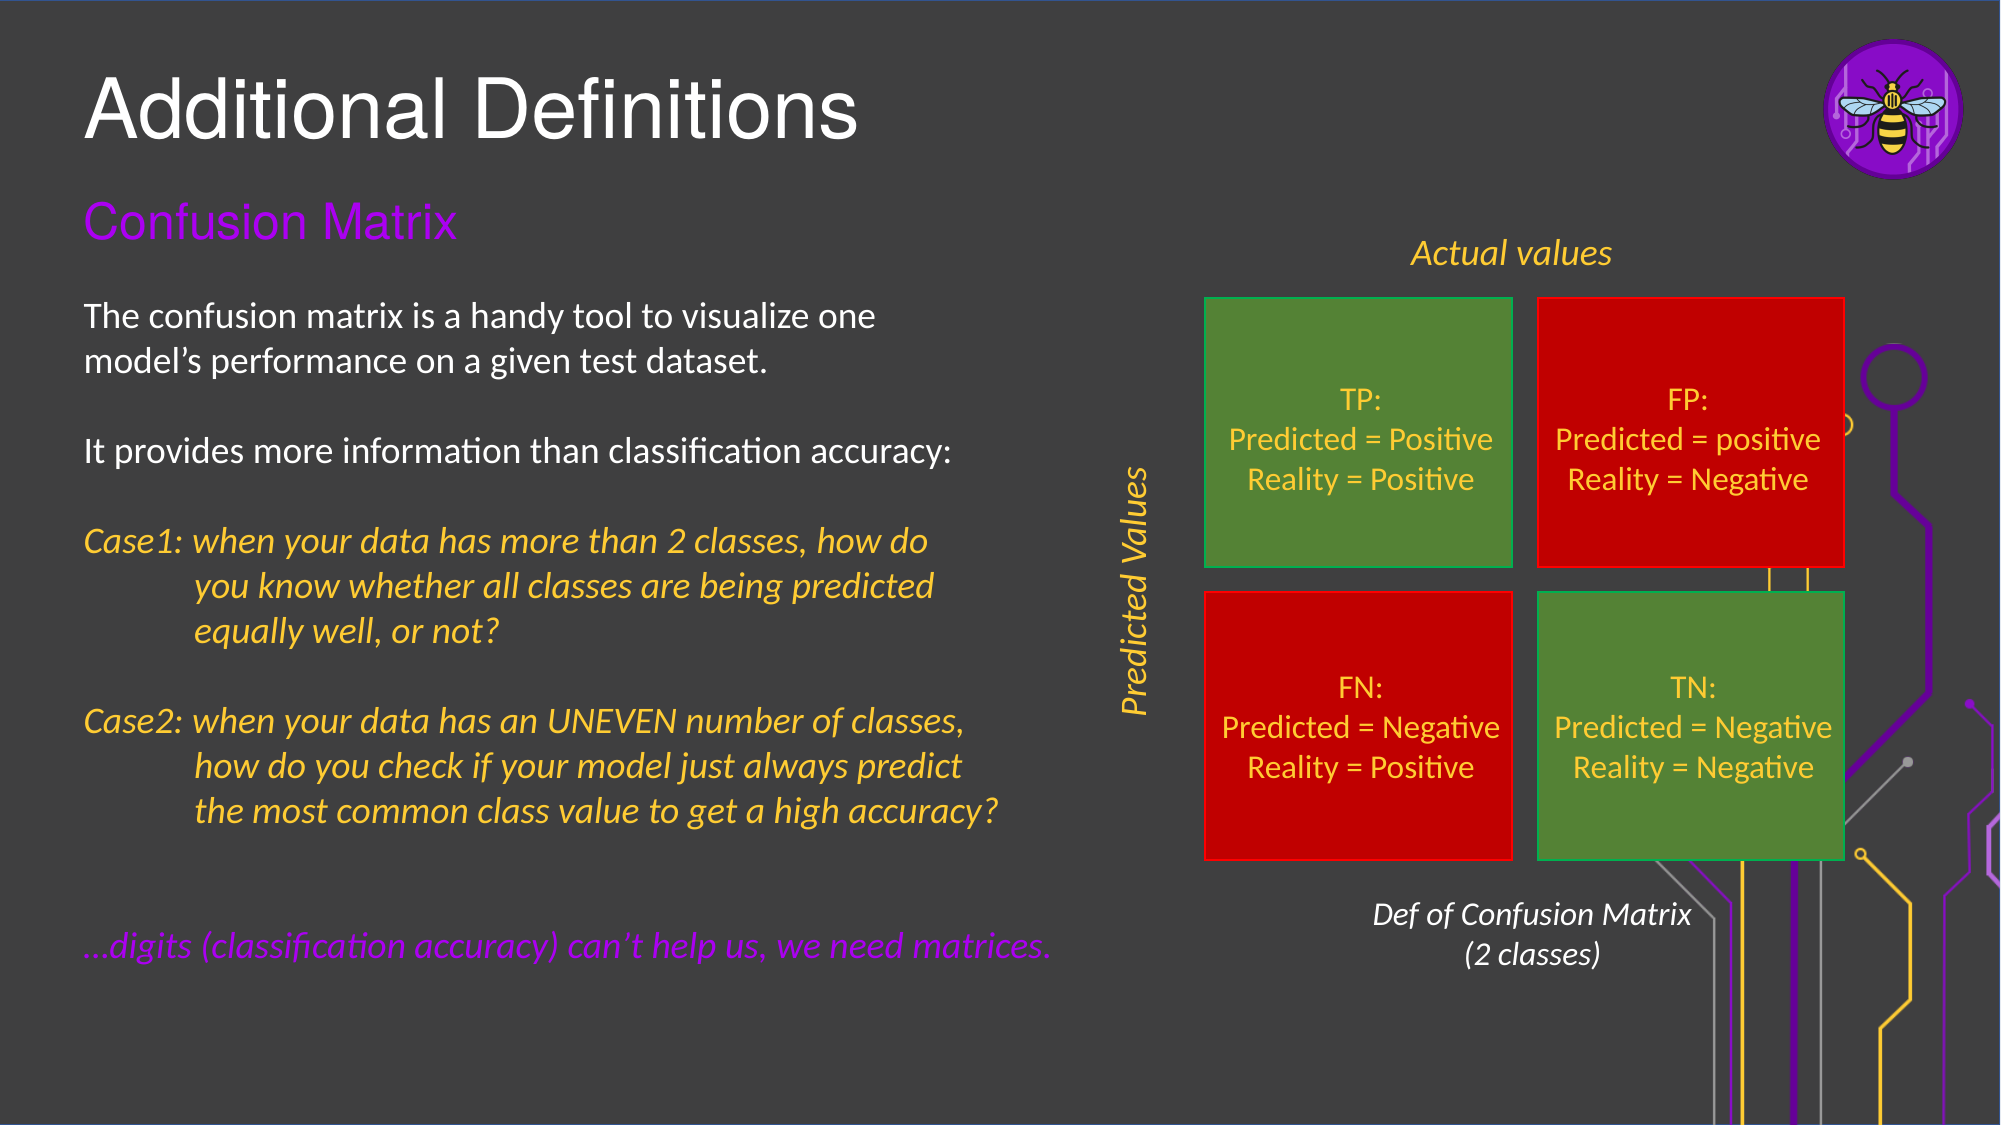

# Additional Definitions
Confusion Matrix
Actual values

TP:
Predicted = Positive
Reality = Positive
FP:
Predicted = positive
Reality = Negative
Predicted Values

FN:
Predicted = Negative
Reality = Positive
TN:
Predicted = Negative
Reality = Negative
The confusion matrix is a handy tool to visualize one
model’s performance on a given test dataset.

It provides more information than classification accuracy:

Case1: when your data has more than 2 classes, how do
             you know whether all classes are being predicted
             equally well, or not?

Case2: when your data has an UNEVEN number of classes,
             how do you check if your model just always predict
             the most common class value to get a high accuracy?

…digits (classification accuracy) can’t help us, we need matrices.
Def of Confusion Matrix (2 classes)